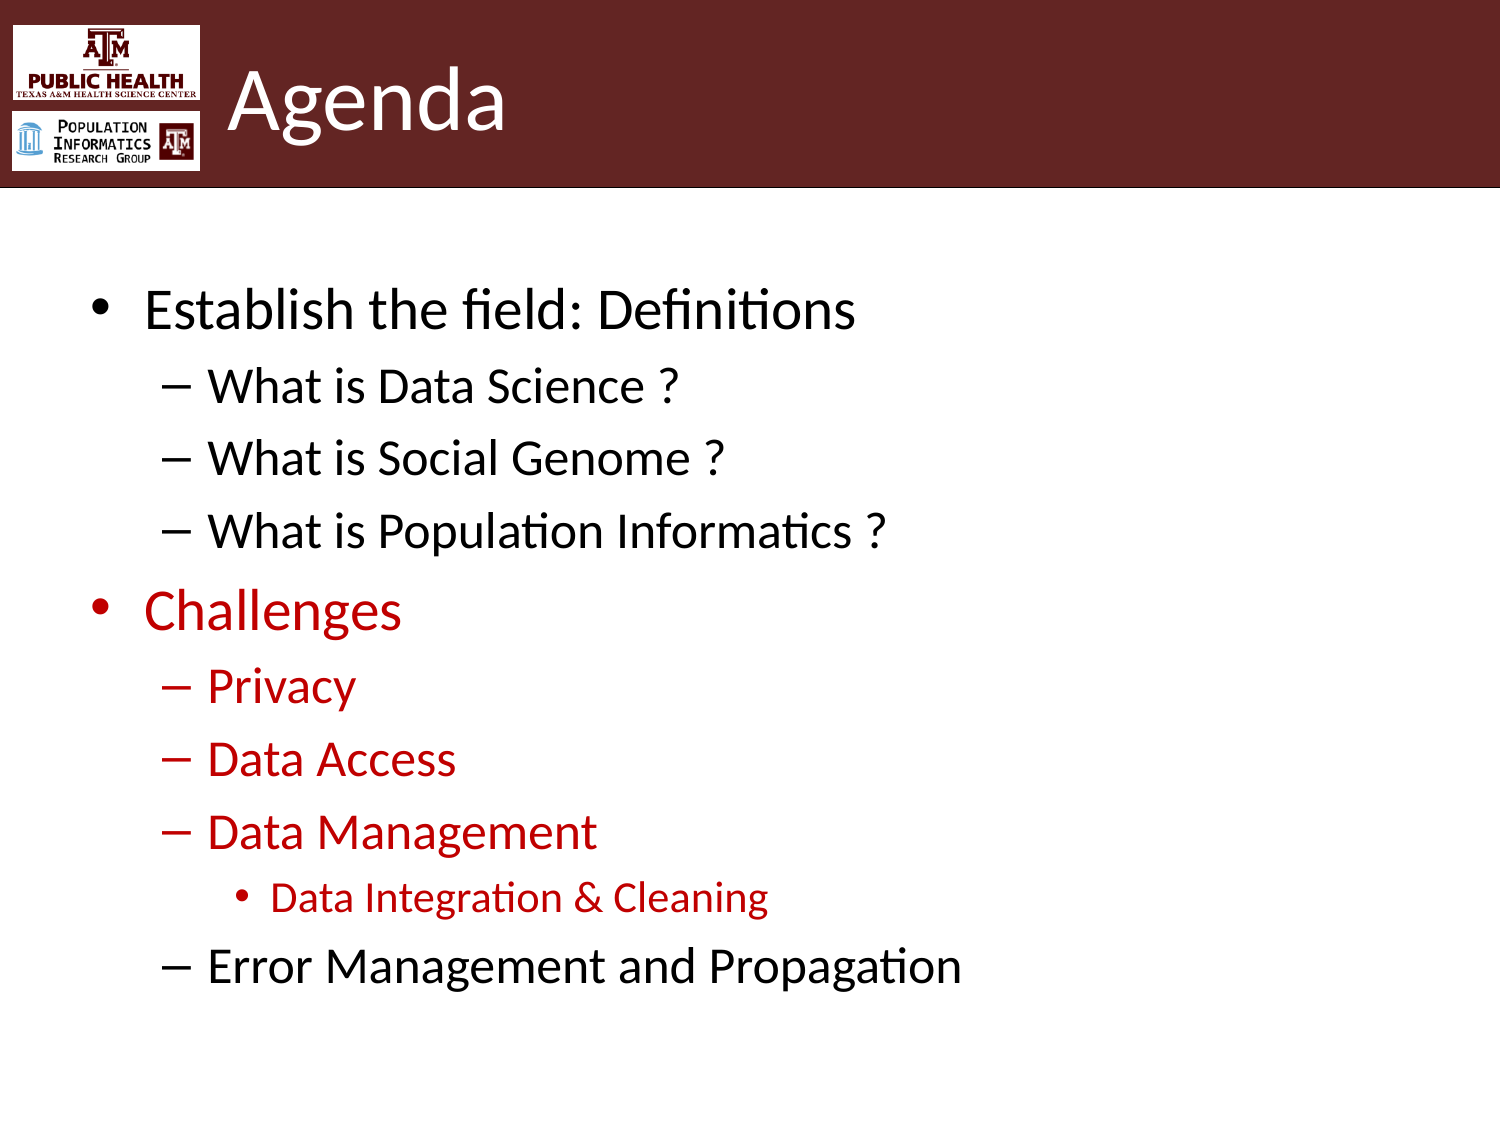

# Agenda
Establish the field: Definitions
What is Data Science ?
What is Social Genome ?
What is Population Informatics ?
Challenges
Privacy
Data Access
Data Management
Data Integration & Cleaning
Error Management and Propagation